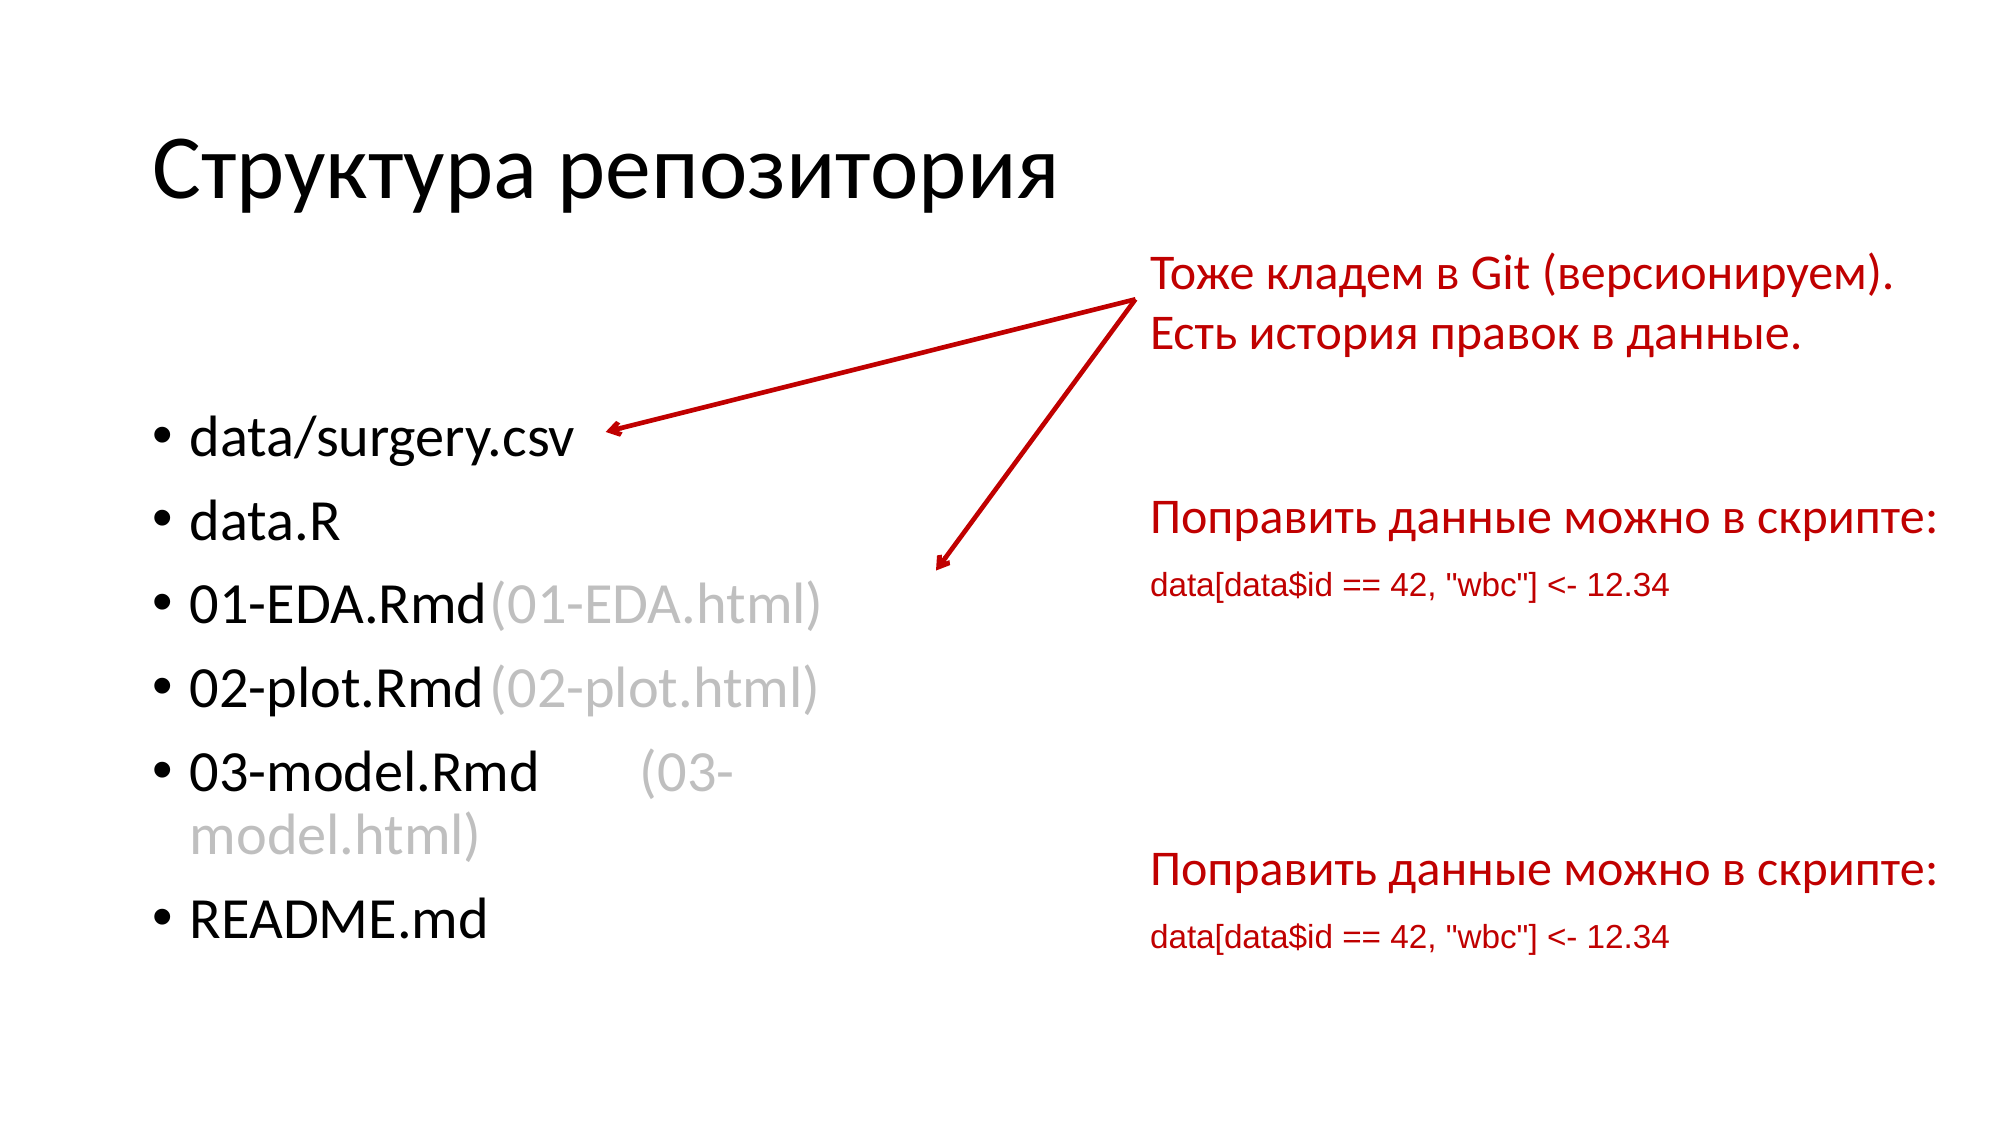

# Структура репозитория
Тоже кладем в Git (версионируем).
Есть история правок в данные.
data/surgery.csv
data.R
01-EDA.Rmd	(01-EDA.html)
02-plot.Rmd	(02-plot.html)
03-model.Rmd	(03-model.html)
README.md
Поправить данные можно в скрипте:
data[data$id == 42, "wbc"] <- 12.34
Поправить данные можно в скрипте:
data[data$id == 42, "wbc"] <- 12.34